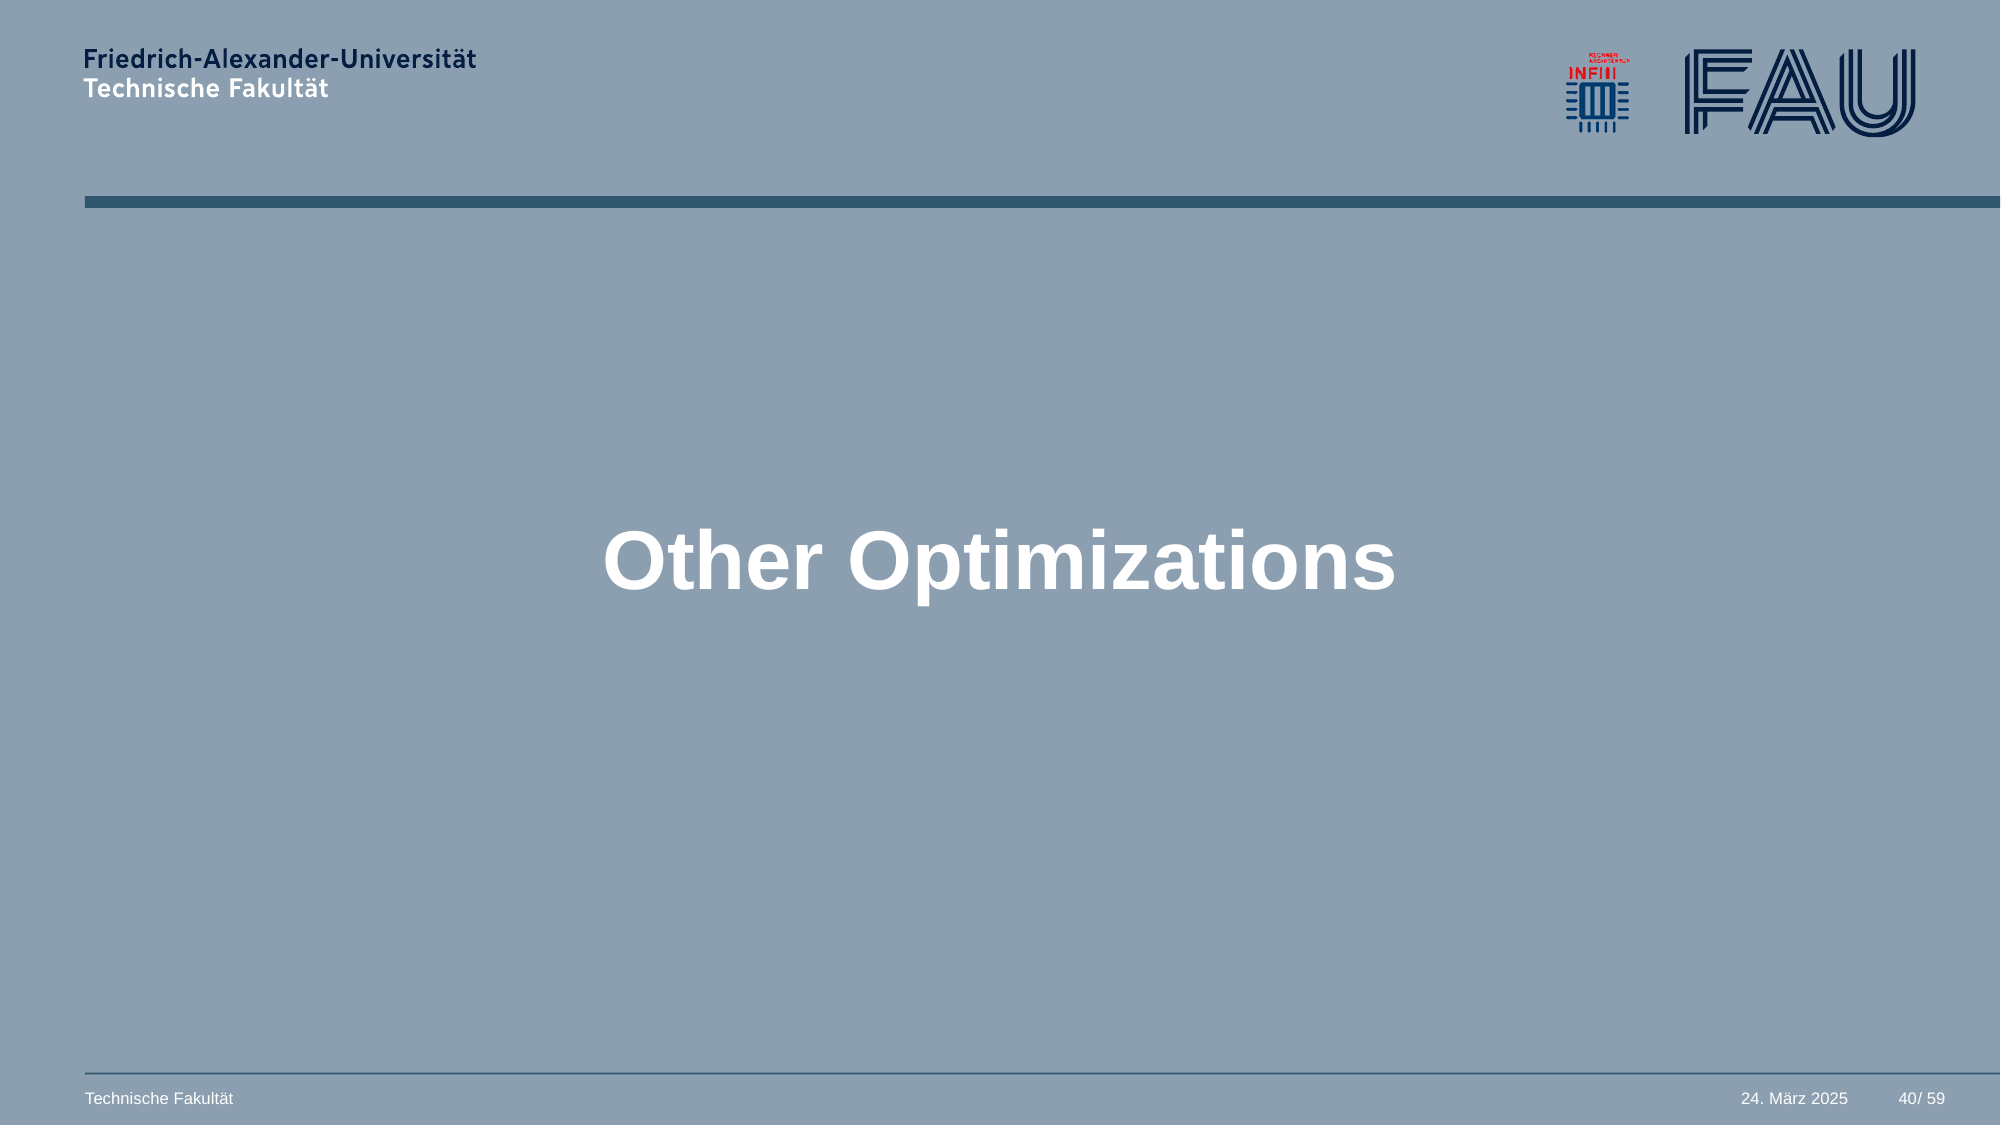

# Other Optimizations
40
Technische Fakultät
24. März 2025